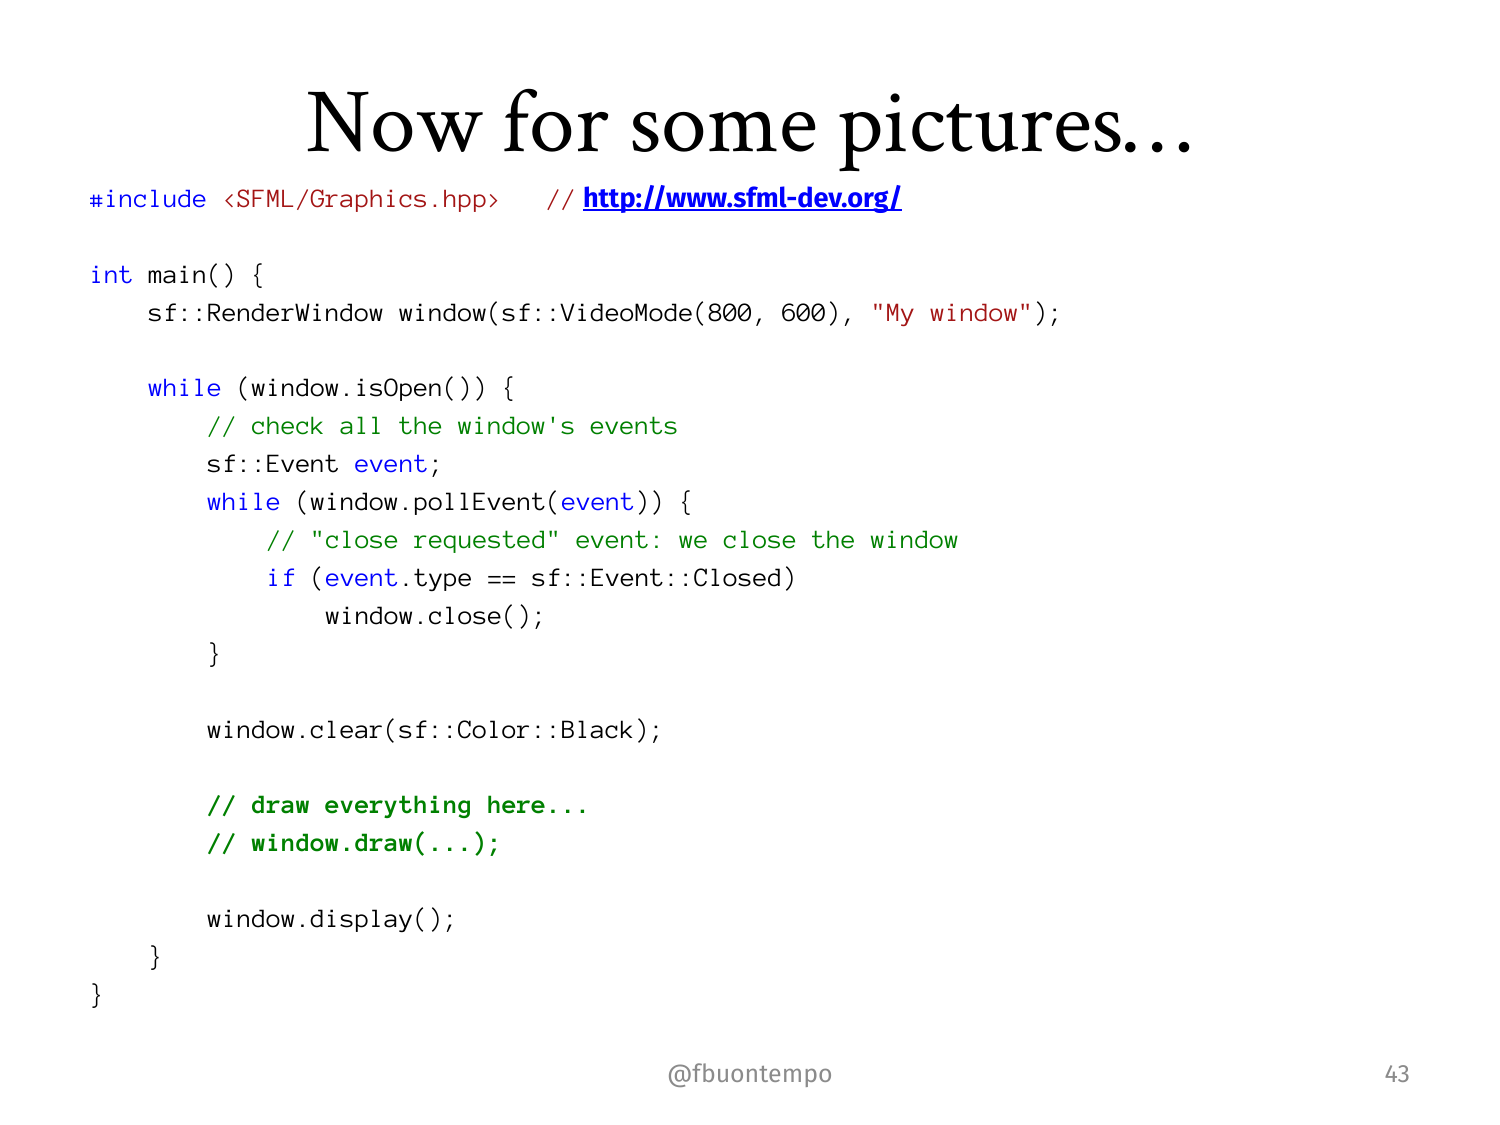

# Now for some pictures…
#include <SFML/Graphics.hpp>   // http://www.sfml-dev.org/

int main() {
    sf::RenderWindow window(sf::VideoMode(800, 600), "My window");

    while (window.isOpen()) {
        // check all the window's events
        sf::Event event;
        while (window.pollEvent(event)) {
            // "close requested" event: we close the window
            if (event.type == sf::Event::Closed)
                window.close();
        }

        window.clear(sf::Color::Black);

        // draw everything here...
        // window.draw(...);

        window.display();
    }
}

@fbuontempo
43